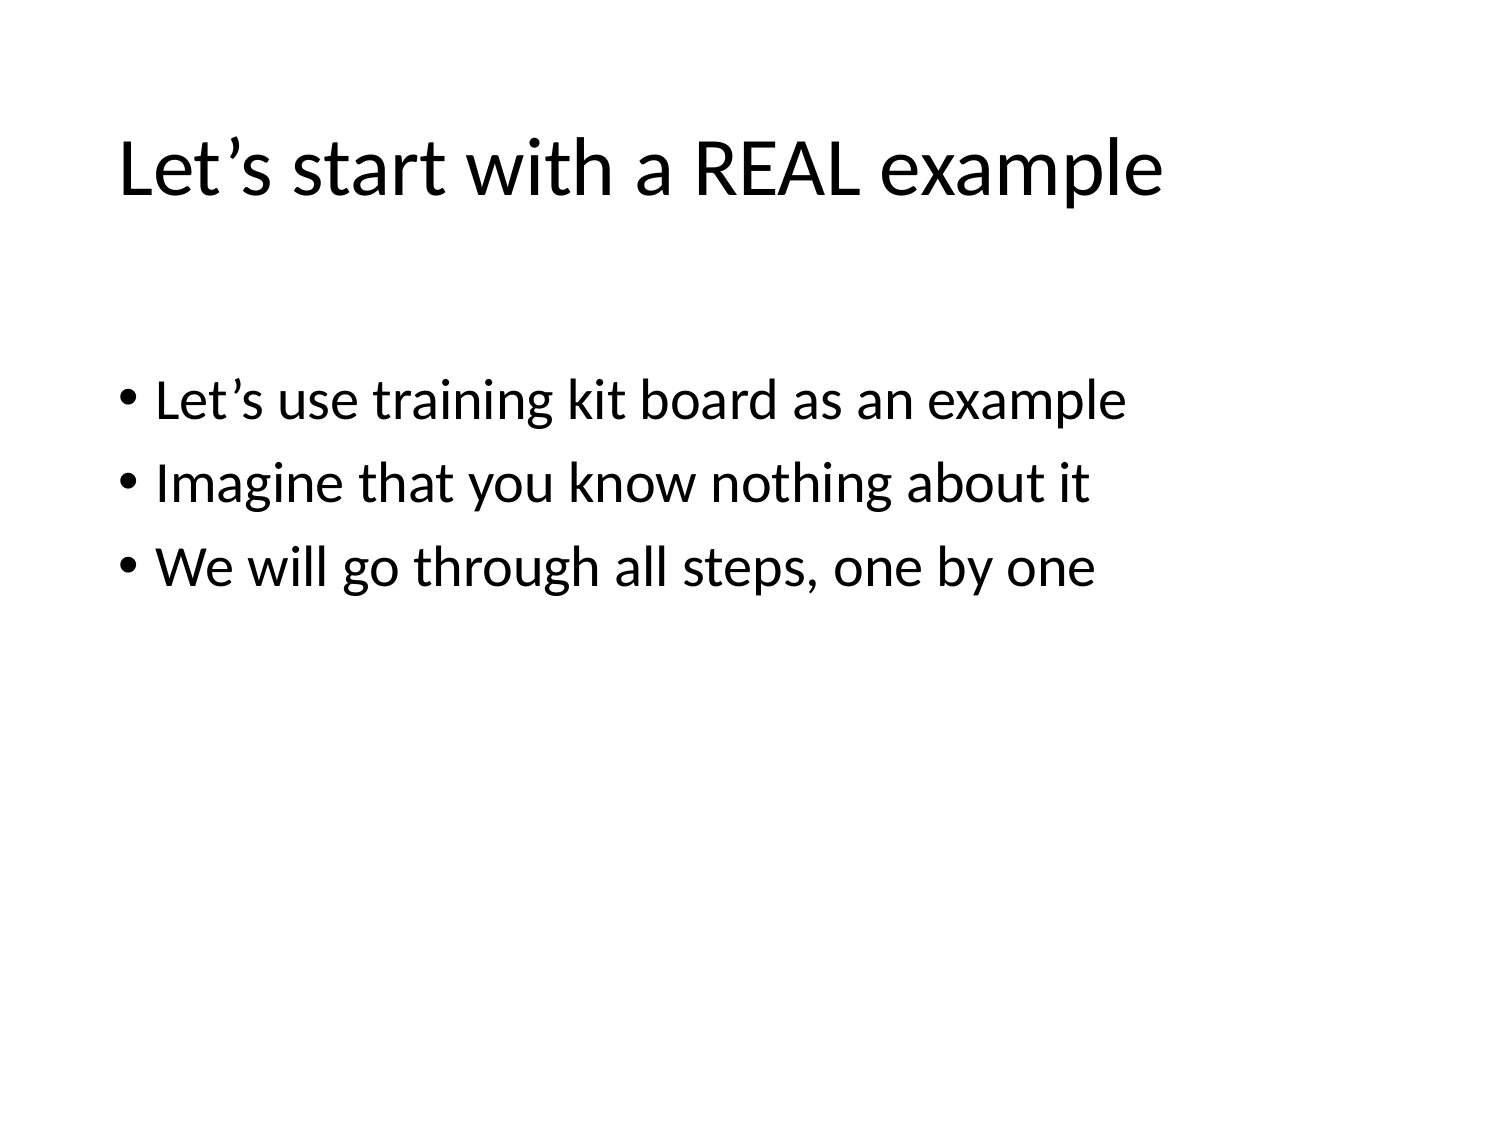

# Let’s start with a REAL example
Let’s use training kit board as an example
Imagine that you know nothing about it
We will go through all steps, one by one